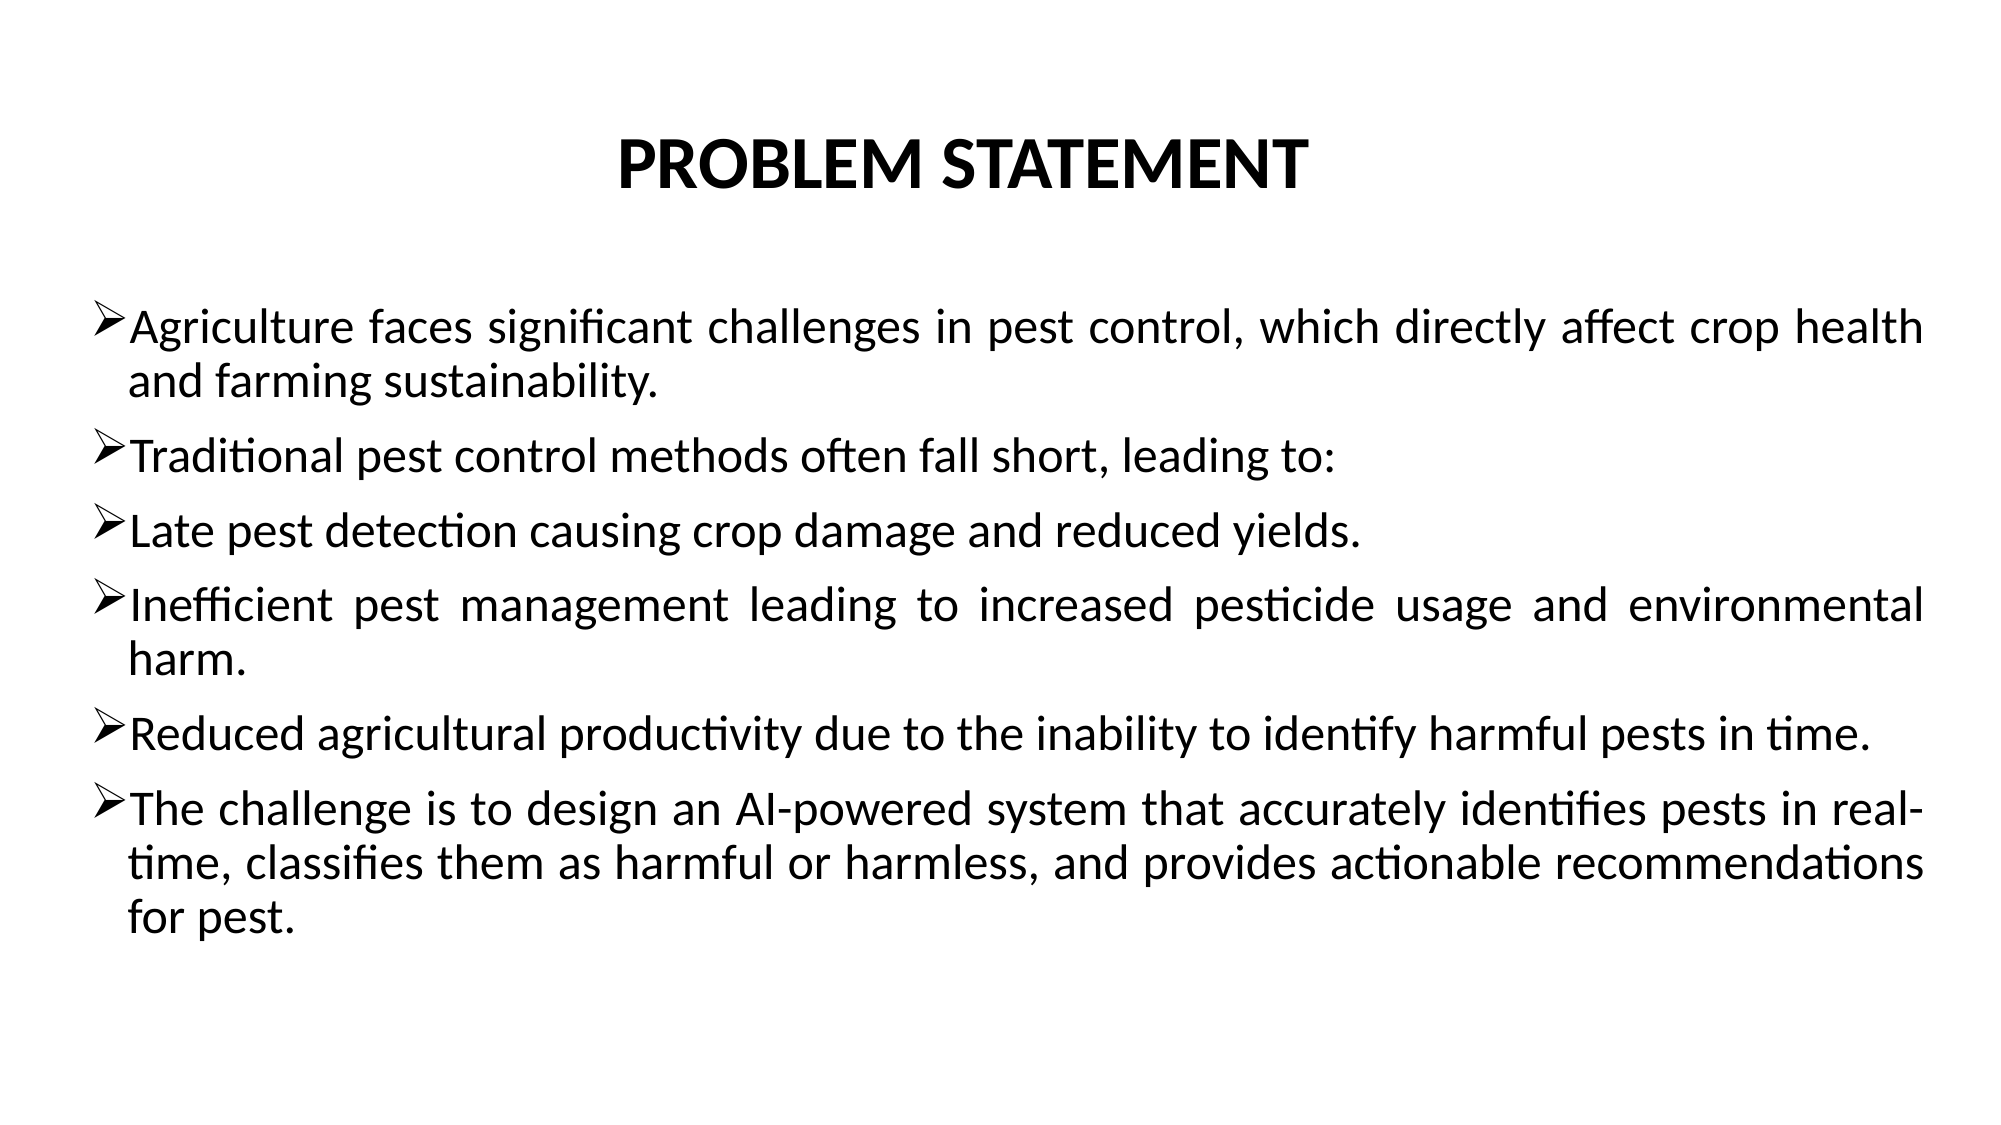

PROBLEM STATEMENT

Agriculture faces significant challenges in pest control, which directly affect crop health and farming sustainability.
Traditional pest control methods often fall short, leading to:
Late pest detection causing crop damage and reduced yields.
Inefficient pest management leading to increased pesticide usage and environmental harm.
Reduced agricultural productivity due to the inability to identify harmful pests in time.
The challenge is to design an AI-powered system that accurately identifies pests in real-time, classifies them as harmful or harmless, and provides actionable recommendations for pest.